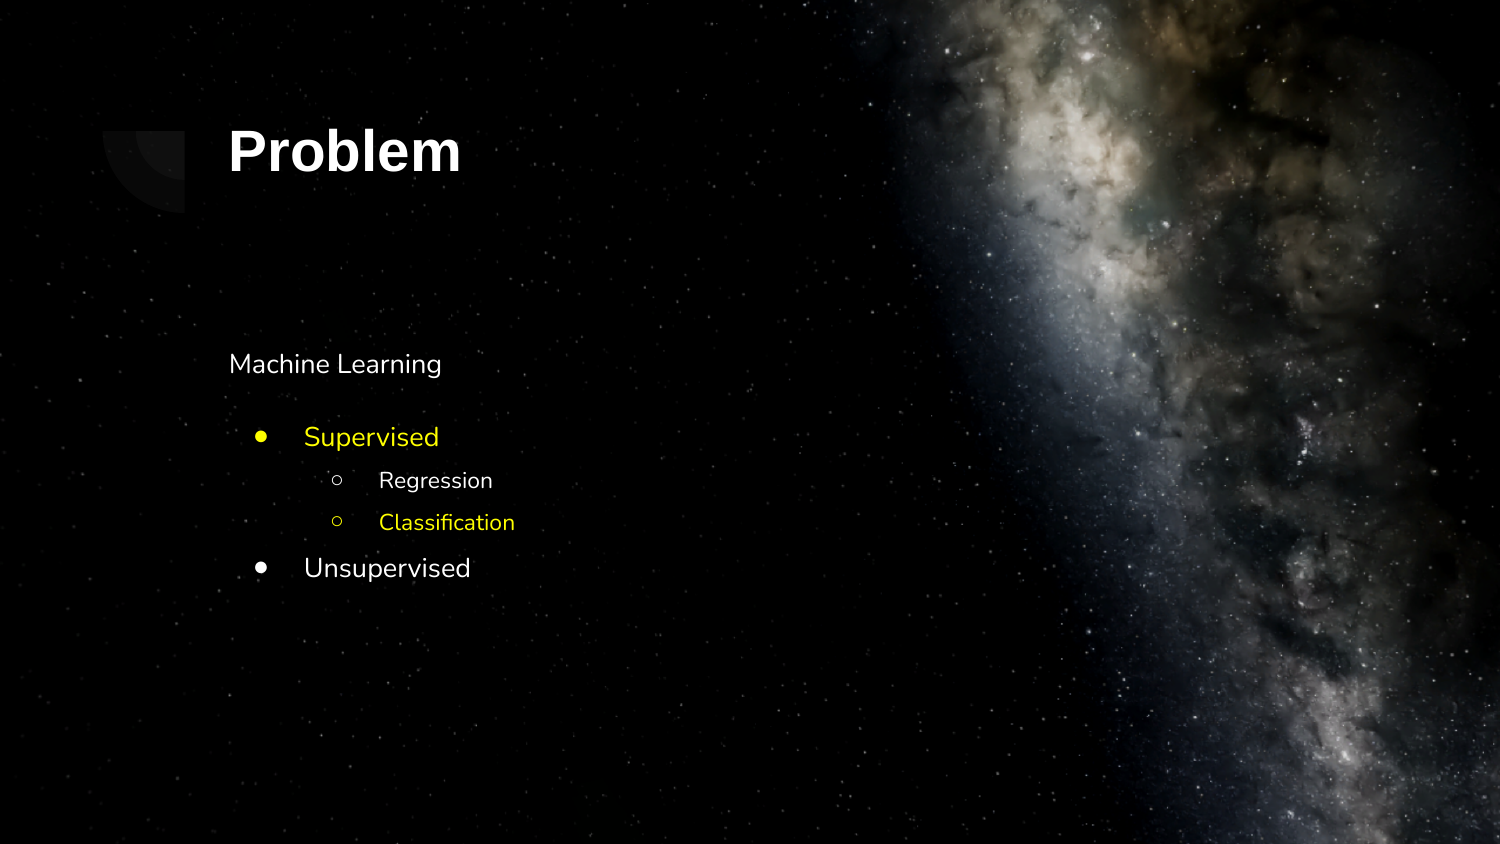

# Problem
Machine Learning
Supervised
Regression
Classification
Unsupervised